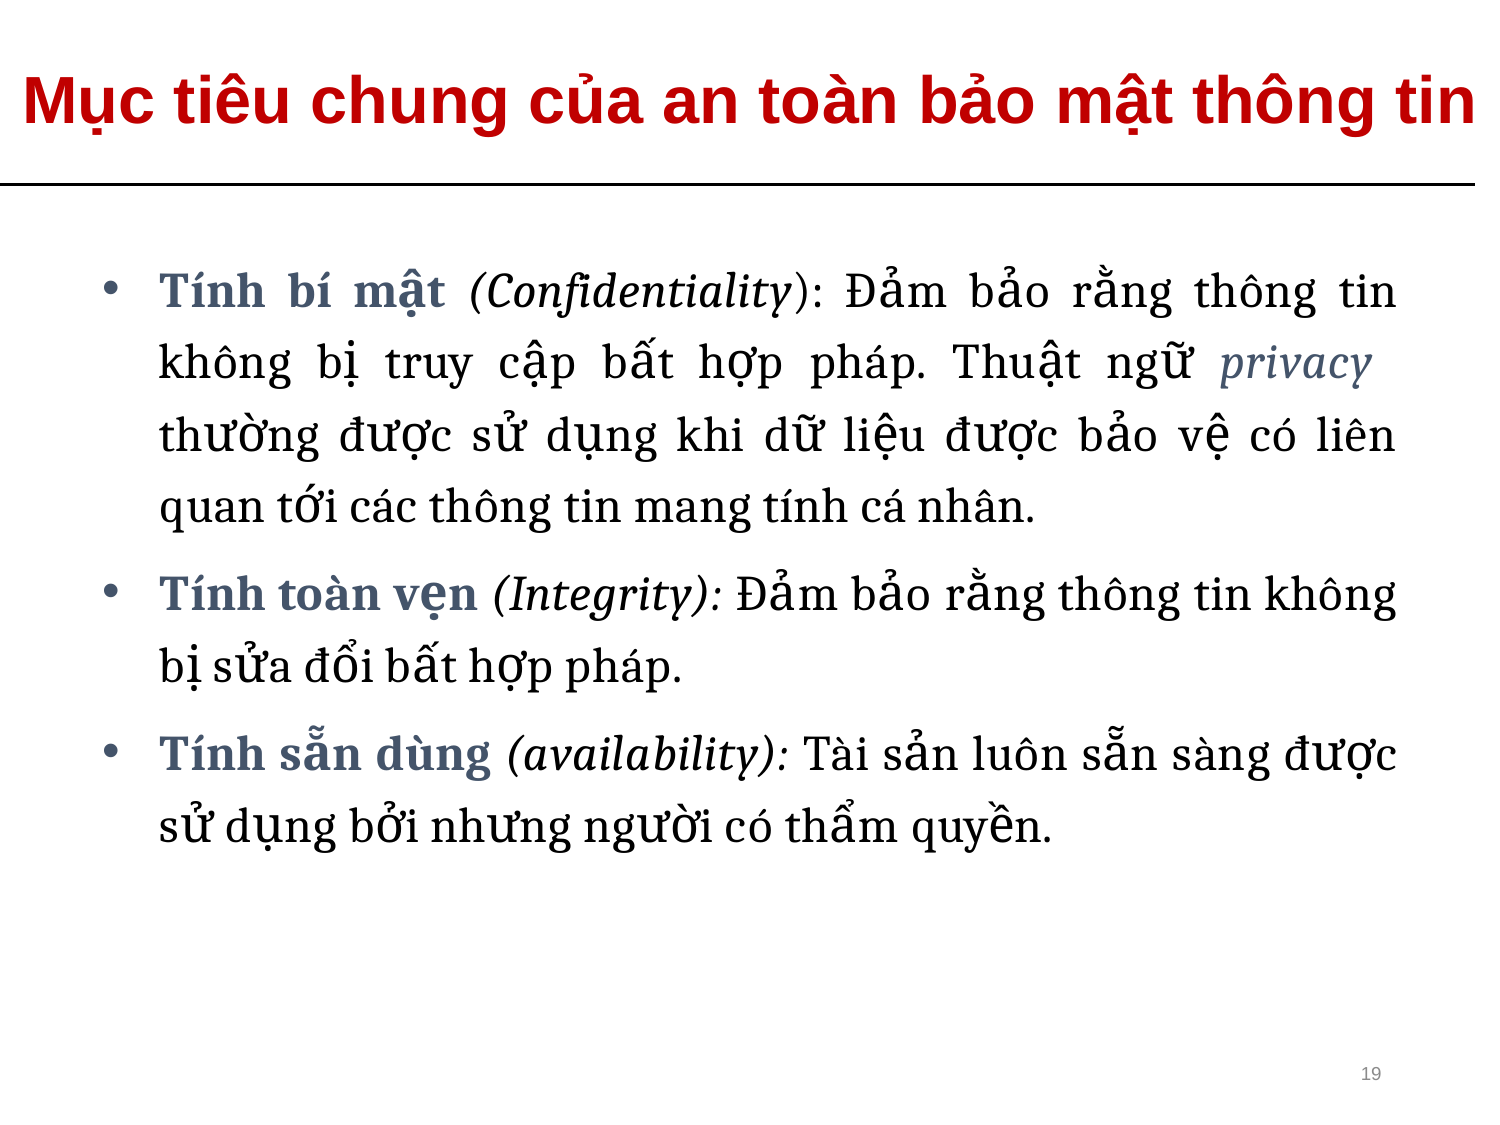

Mục tiêu chung của an toàn bảo mật thông tin
Tính bí mật (Confidentiality): Đảm bảo rằng thông tin không bị truy cập bất hợp pháp. Thuật ngữ privacy  thường được sử dụng khi dữ liệu được bảo vệ có liên quan tới các thông tin mang tính cá nhân.
Tính toàn vẹn (Integrity): Đảm bảo rằng thông tin không bị sửa đổi bất hợp pháp.
Tính sẵn dùng (availability): Tài sản luôn sẵn sàng được sử dụng bởi nhưng người có thẩm quyền.

19